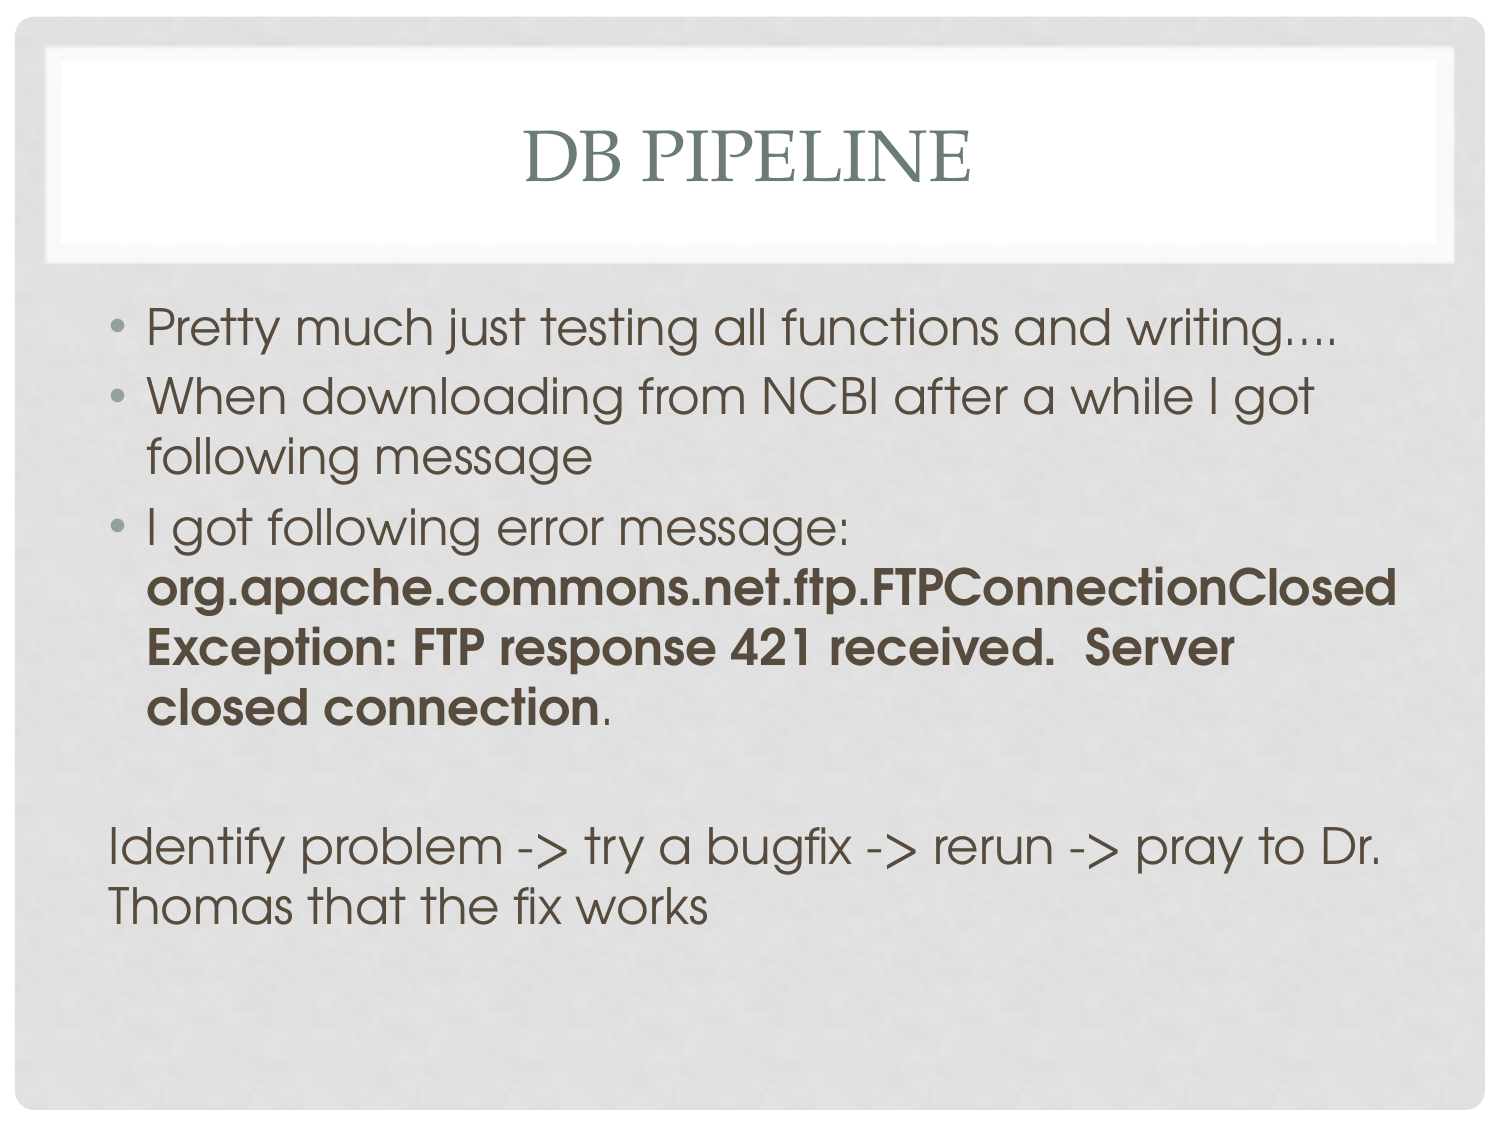

# DB Pipeline
Pretty much just testing all functions and writing….
When downloading from NCBI after a while I got following message
I got following error message: org.apache.commons.net.ftp.FTPConnectionClosedException: FTP response 421 received.  Server closed connection.

Identify problem -> try a bugfix -> rerun -> pray to Dr. Thomas that the fix works